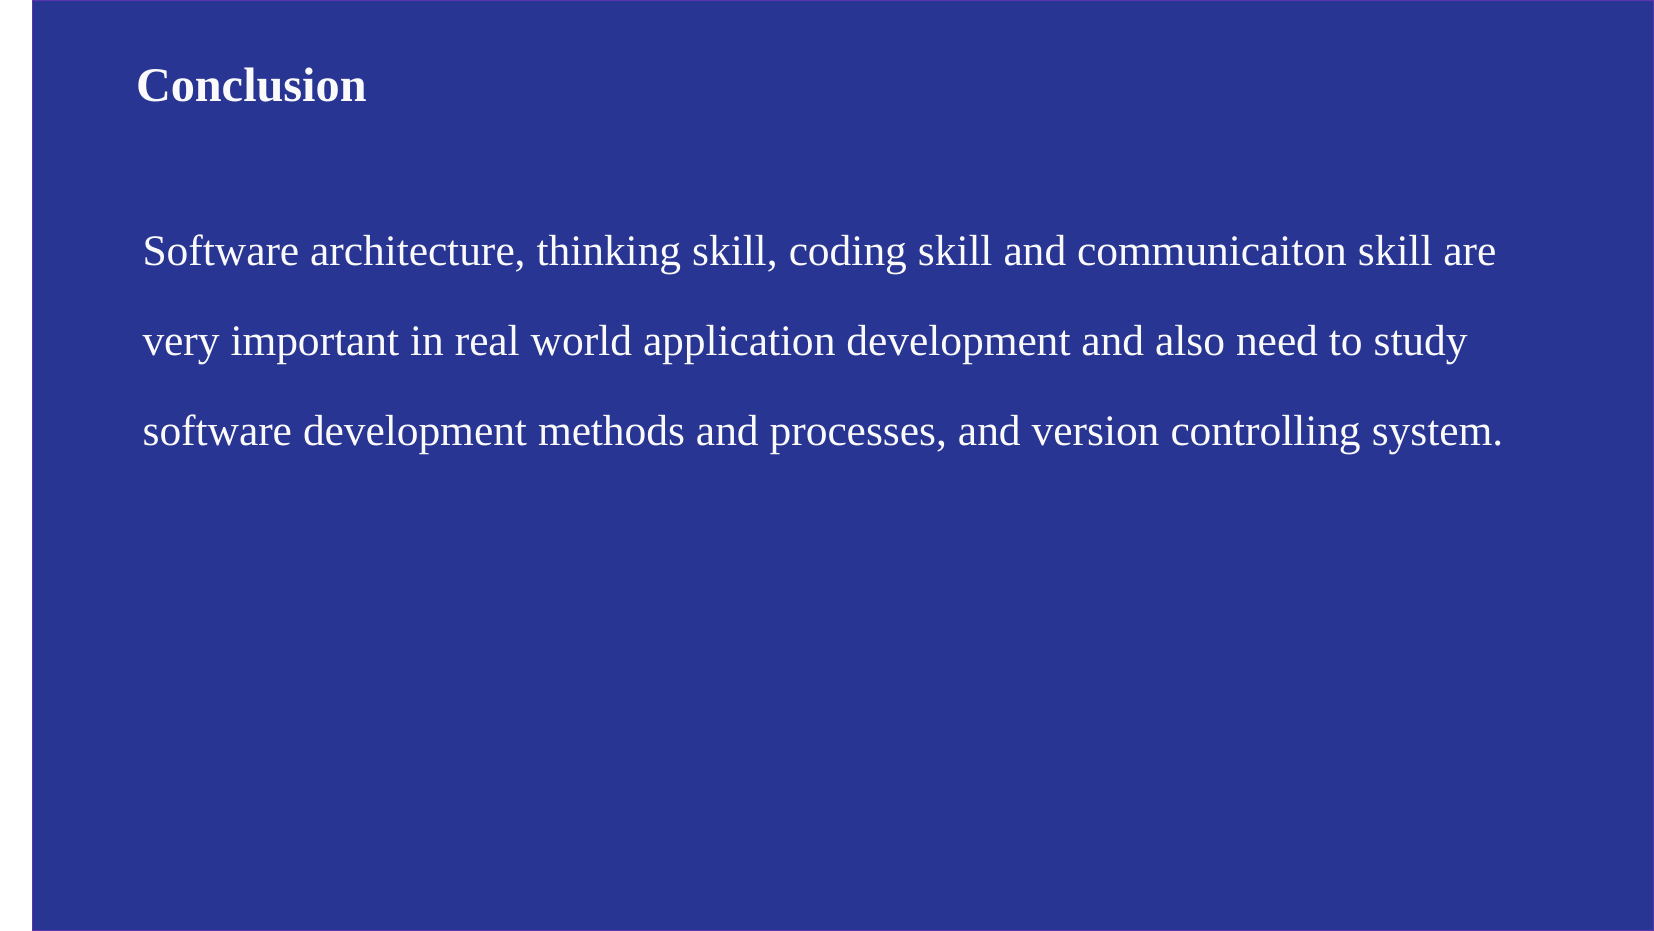

Conclusion
Software architecture, thinking skill, coding skill and communicaiton skill are very important in real world application development and also need to study software development methods and processes, and version controlling system.